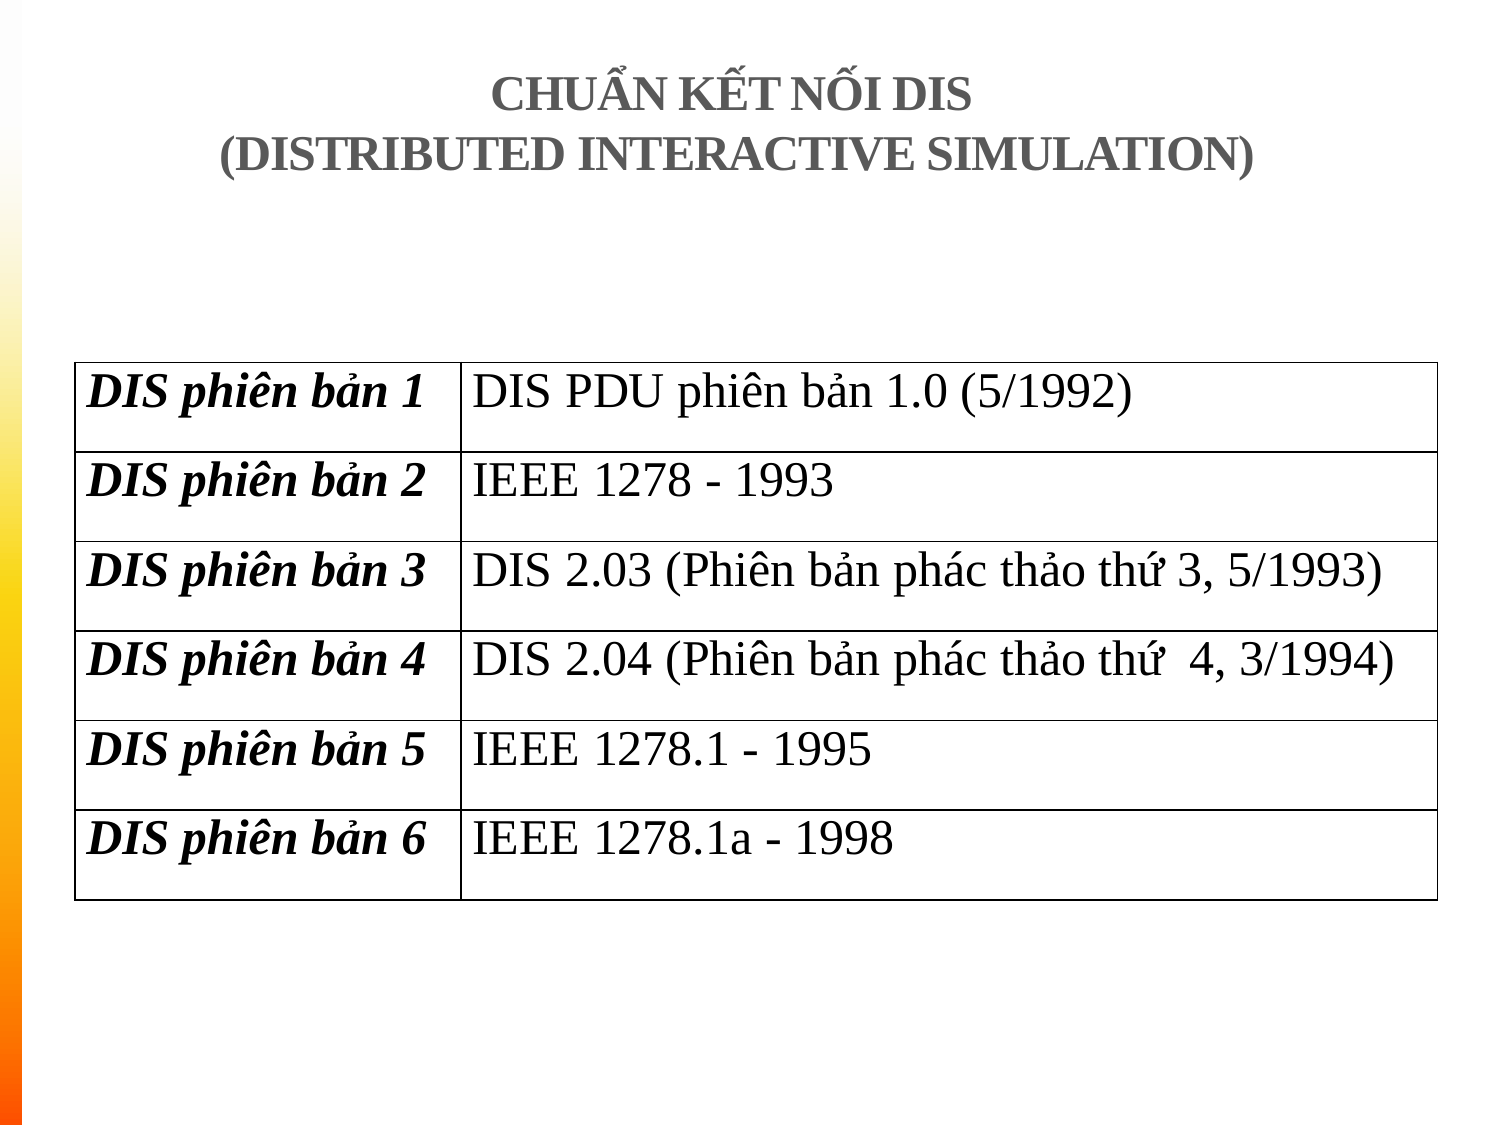

# Chuẩn kết nối DIS (Distributed Interactive Simulation)
| DIS phiên bản 1 | DIS PDU phiên bản 1.0 (5/1992) |
| --- | --- |
| DIS phiên bản 2 | IEEE 1278 - 1993 |
| DIS phiên bản 3 | DIS 2.03 (Phiên bản phác thảo thứ 3, 5/1993) |
| DIS phiên bản 4 | DIS 2.04 (Phiên bản phác thảo thứ 4, 3/1994) |
| DIS phiên bản 5 | IEEE 1278.1 - 1995 |
| DIS phiên bản 6 | IEEE 1278.1a - 1998 |